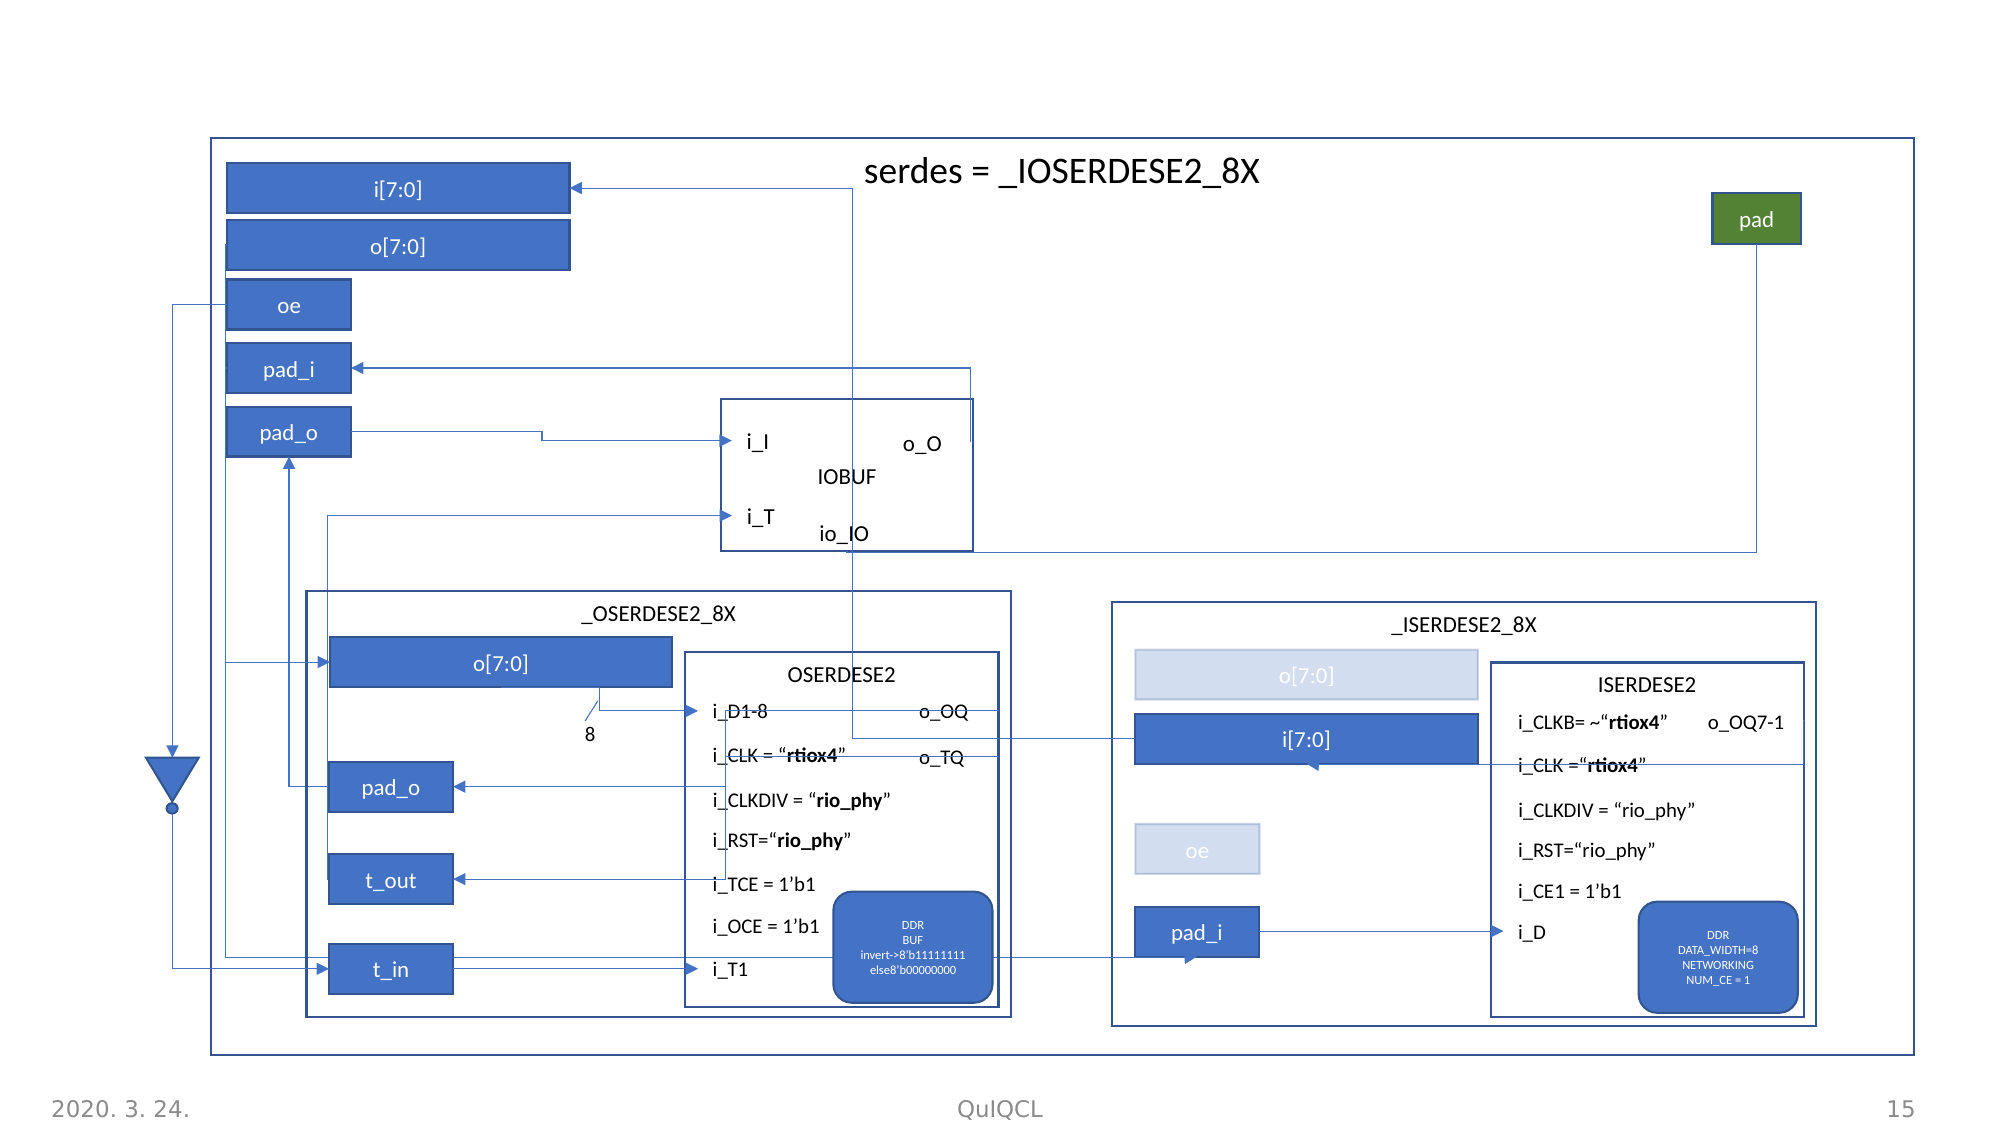

serdes = _IOSERDESE2_8X
i[7:0]
pad
o[7:0]
oe
pad_i
IOBUF
i_I
o_O
i_T
io_IO
pad_o
_OSERDESE2_8X
o[7:0]
OSERDESE2
i_D1-8
o_OQ
i_CLK = “rtiox4”
o_TQ
i_CLKDIV = “rio_phy”
i_RST=“rio_phy”
i_TCE = 1’b1
DDR
BUF
invert->8’b11111111
else8’b00000000
i_OCE = 1’b1
i_T1
pad_o
t_out
t_in
8
_ISERDESE2_8X
o[7:0]
ISERDESE2
i_CLKB= ~“rtiox4”
o_OQ7-1
i[7:0]
i_CLK =“rtiox4”
i_CLKDIV = “rio_phy”
oe
i_RST=“rio_phy”
i_CE1 = 1’b1
DDR
DATA_WIDTH=8
NETWORKING
NUM_CE = 1
pad_i
i_D

2020. 3. 24.
QuIQCL
15